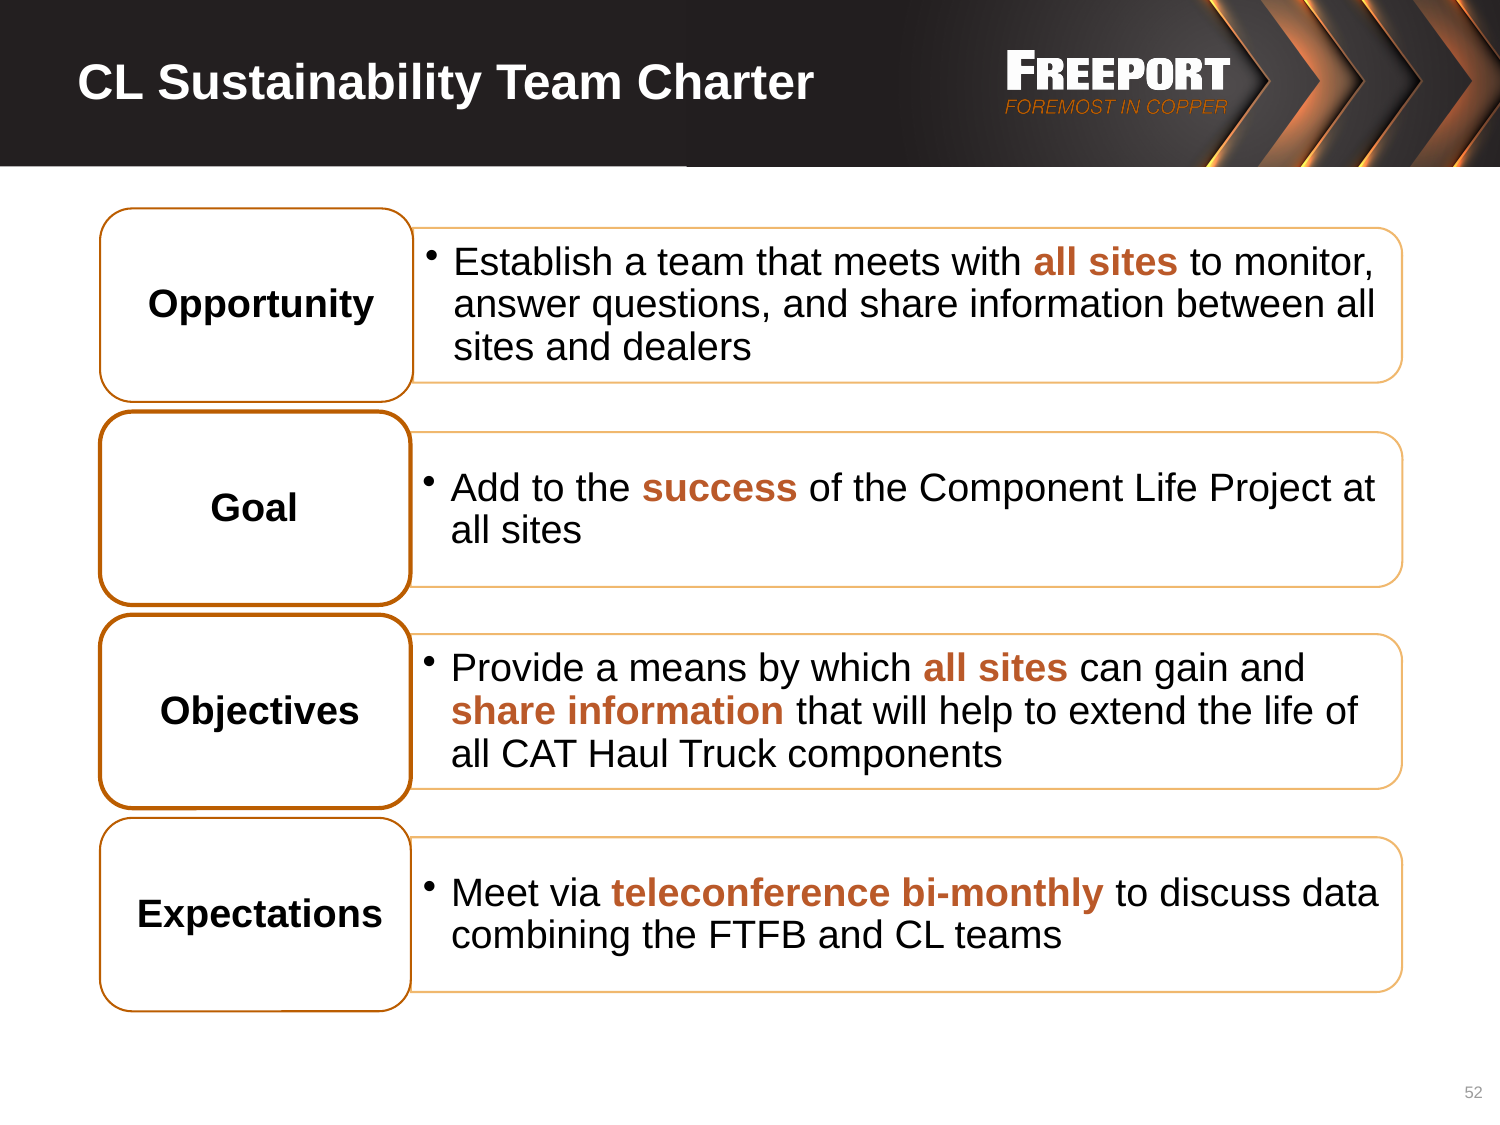

# CL Sustainability Team Charter
Establish a team that meets with all sites to monitor, answer questions, and share information between all sites and dealers
Opportunity
Add to the success of the Component Life Project at all sites
Goal
Provide a means by which all sites can gain and share information that will help to extend the life of all CAT Haul Truck components
Objectives
Meet via teleconference bi-monthly to discuss data combining the FTFB and CL teams
Expectations
52